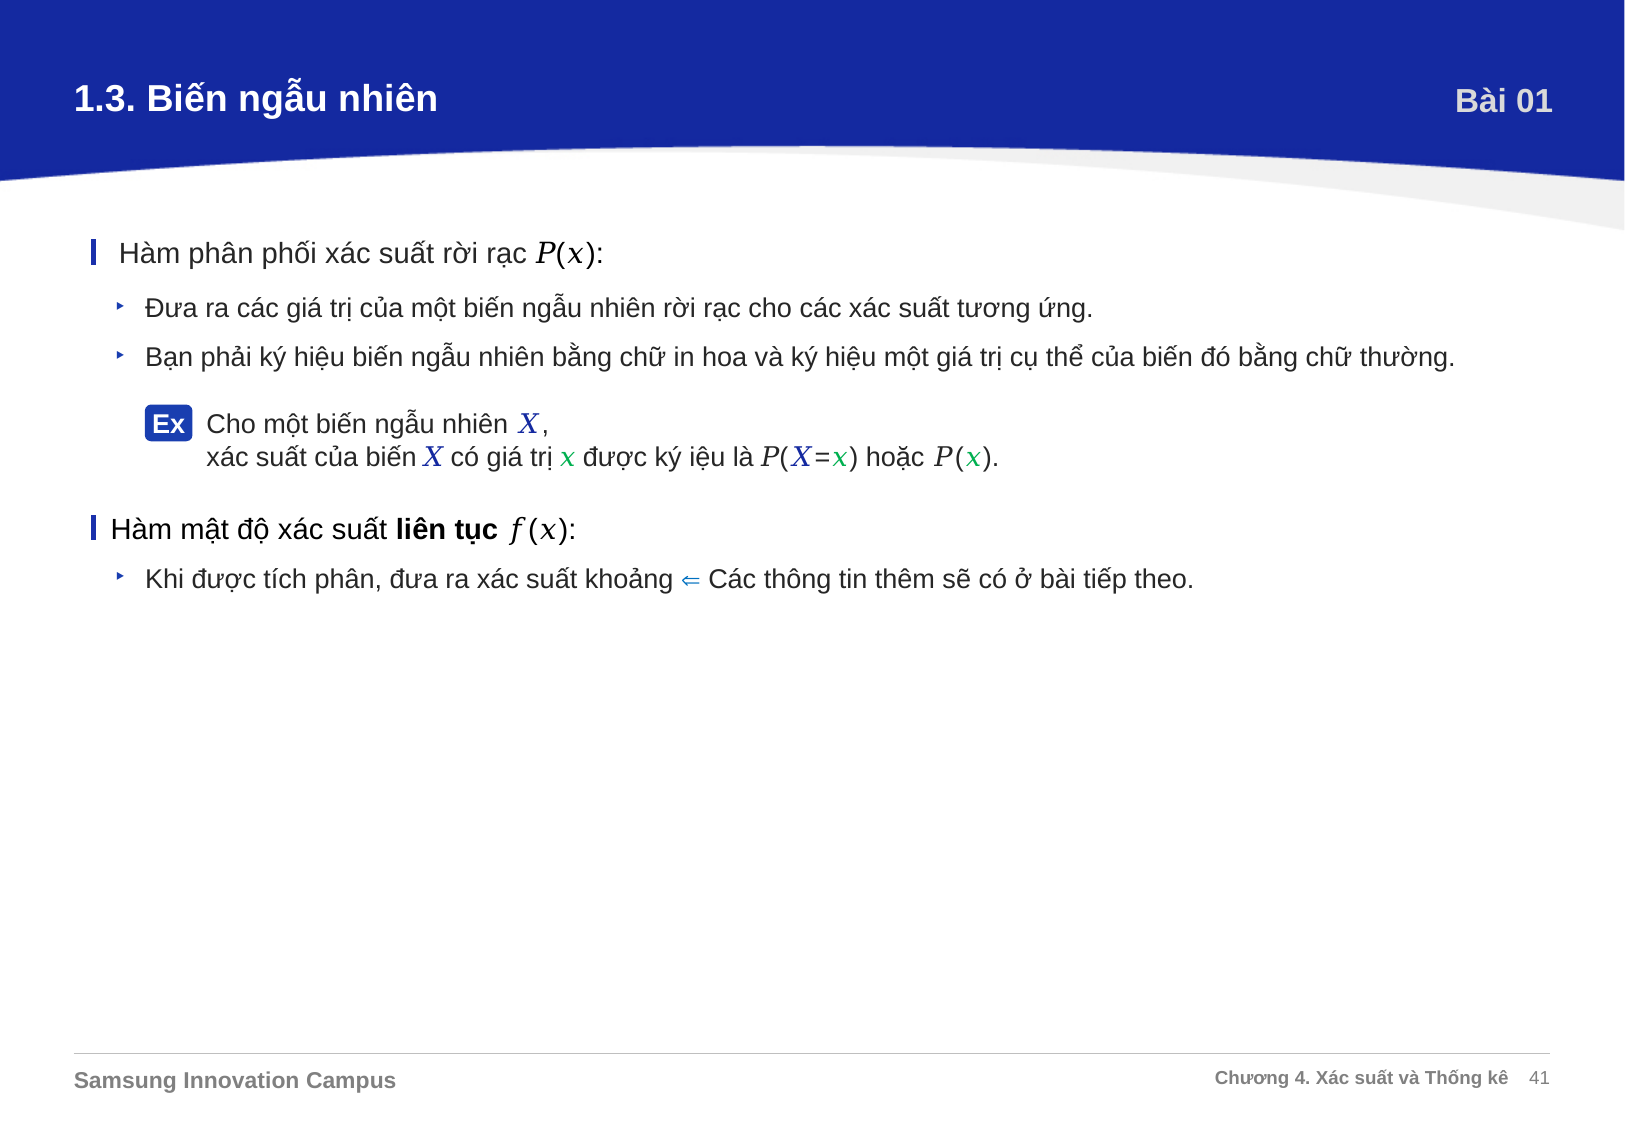

1.3. Biến ngẫu nhiên
Bài 01
 Hàm phân phối xác suất rời rạc 𝑃(𝑥):
Đưa ra các giá trị của một biến ngẫu nhiên rời rạc cho các xác suất tương ứng.
Bạn phải ký hiệu biến ngẫu nhiên bằng chữ in hoa và ký hiệu một giá trị cụ thể của biến đó bằng chữ thường.
Cho một biến ngẫu nhiên 𝑋,
xác suất của biến 𝑋 có giá trị 𝑥 được ký iệu là 𝑃(𝑋=𝑥) hoặc 𝑃(𝑥).
Ex
Hàm mật độ xác suất liên tục 𝑓(𝑥):
Khi được tích phân, đưa ra xác suất khoảng ⇐ Các thông tin thêm sẽ có ở bài tiếp theo.